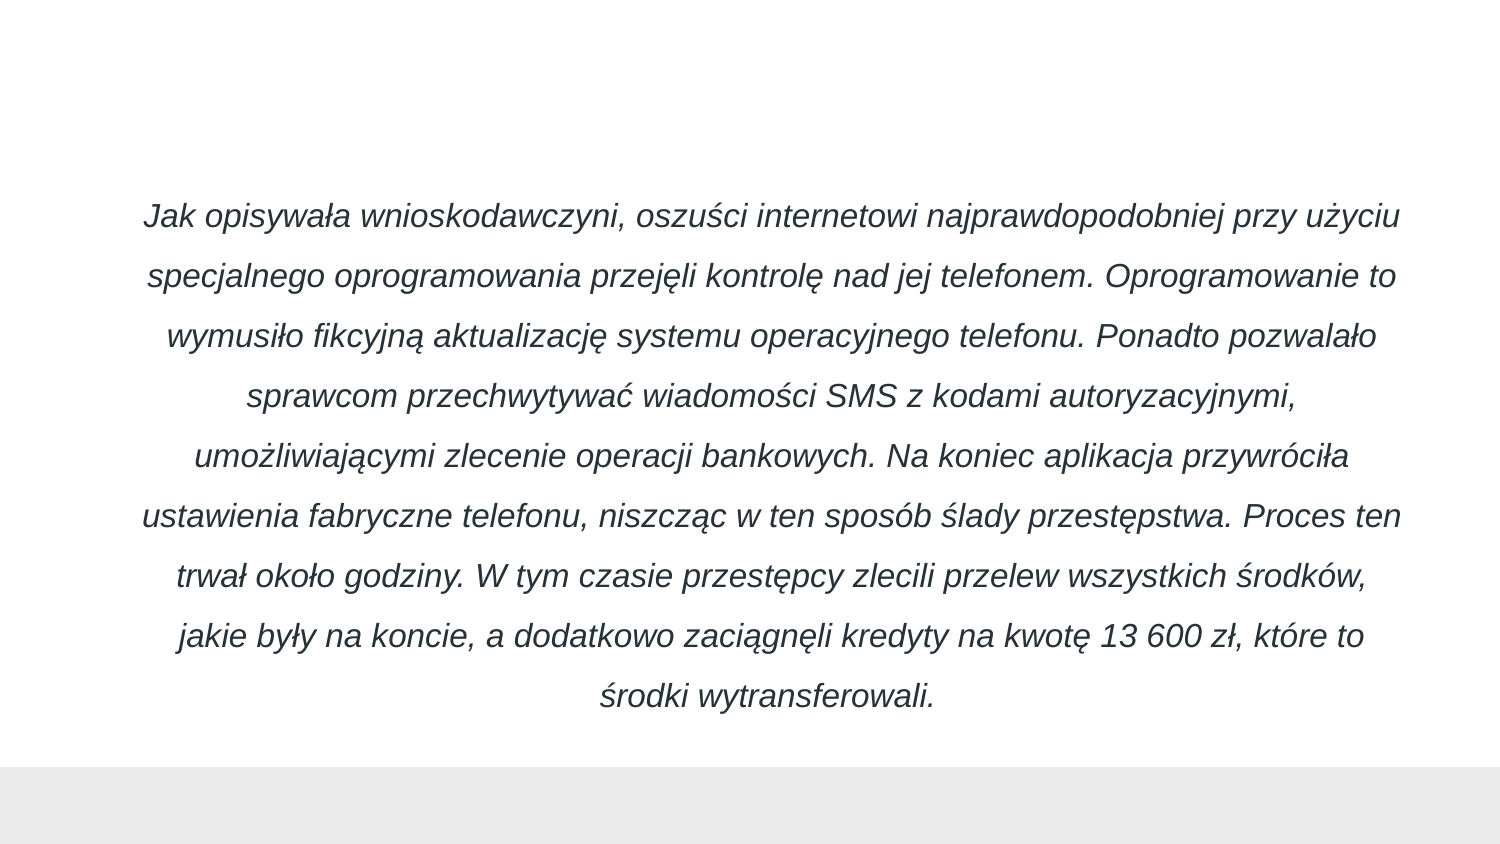

Jak opisywała wnioskodawczyni, oszuści internetowi najprawdopodobniej przy użyciu specjalnego oprogramowania przejęli kontrolę nad jej telefonem. Oprogramowanie to wymusiło fikcyjną aktualizację systemu operacyjnego telefonu. Ponadto pozwalało sprawcom przechwytywać wiadomości SMS z kodami autoryzacyjnymi, umożliwiającymi zlecenie operacji bankowych. Na koniec aplikacja przywróciła ustawienia fabryczne telefonu, niszcząc w ten sposób ślady przestępstwa. Proces ten trwał około godziny. W tym czasie przestępcy zlecili przelew wszystkich środków, jakie były na koncie, a dodatkowo zaciągnęli kredyty na kwotę 13 600 zł, które to środki wytransferowali.